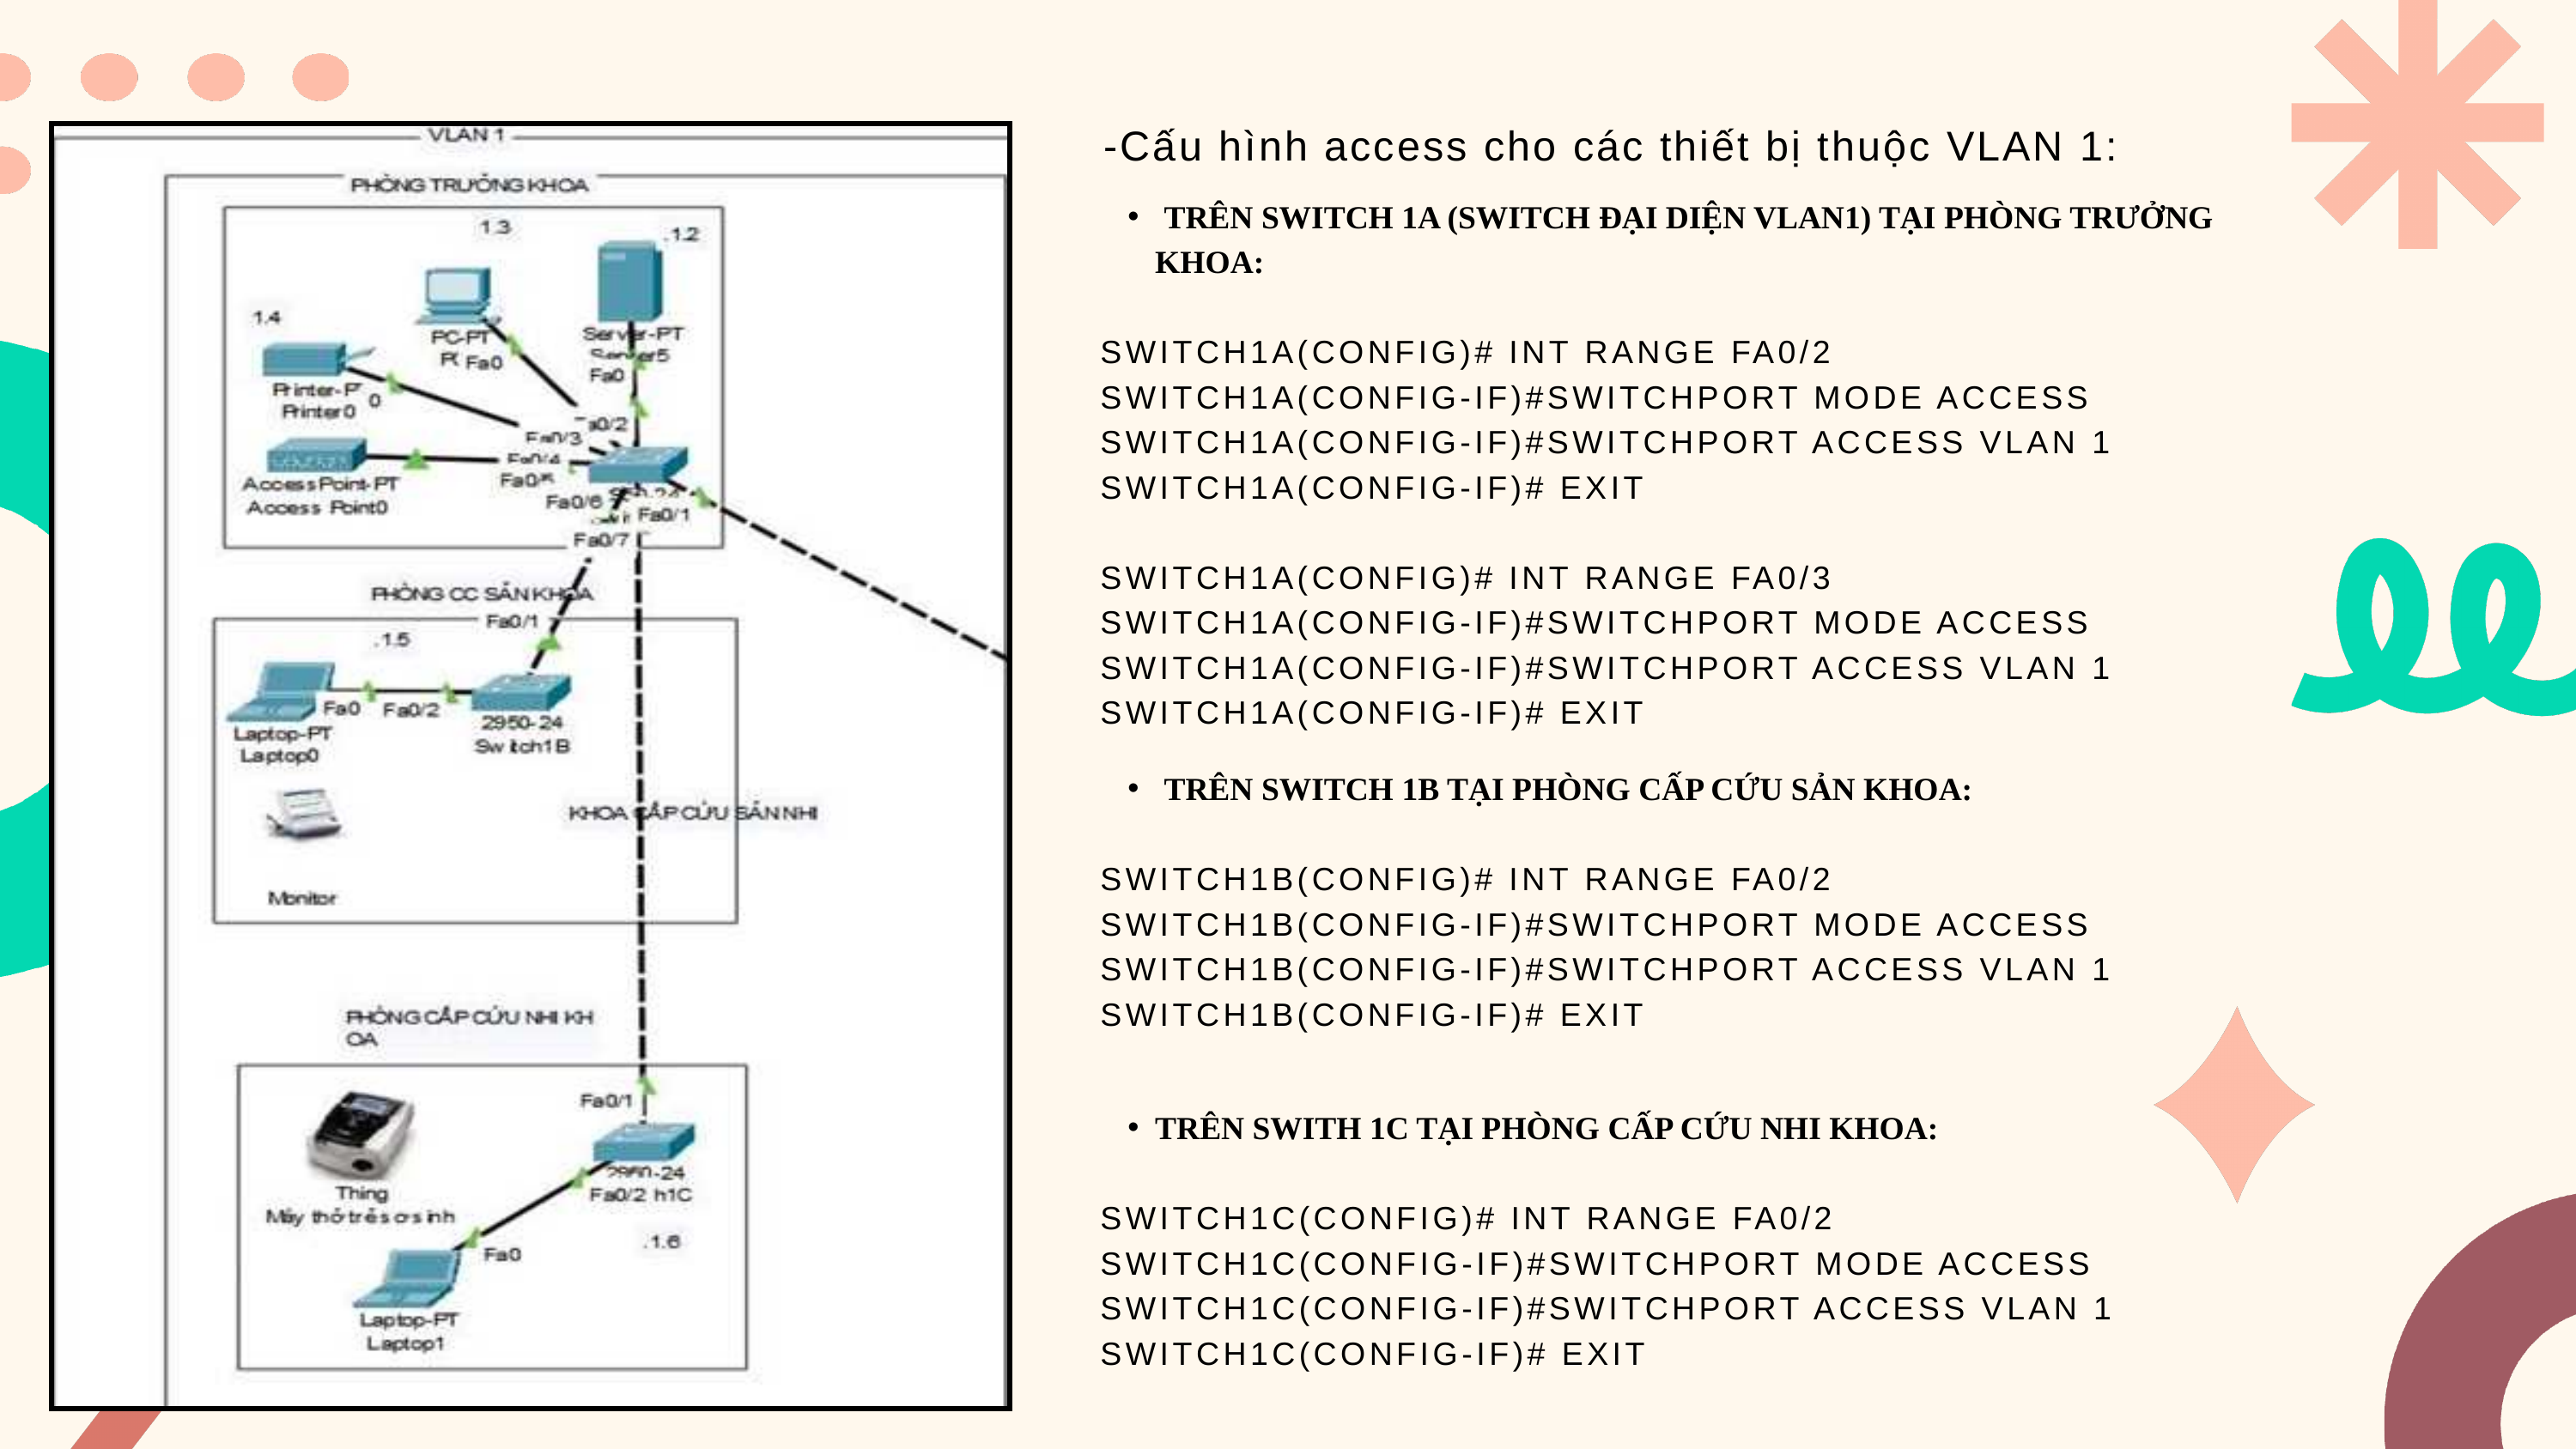

-Cấu hình access cho các thiết bị thuộc VLAN 1:

 TRÊN SWITCH 1A (SWITCH ĐẠI DIỆN VLAN1) TẠI PHÒNG TRƯỞNG KHOA:

SWITCH1A(CONFIG)# INT RANGE FA0/2
SWITCH1A(CONFIG-IF)#SWITCHPORT MODE ACCESS
SWITCH1A(CONFIG-IF)#SWITCHPORT ACCESS VLAN 1 SWITCH1A(CONFIG-IF)# EXIT

SWITCH1A(CONFIG)# INT RANGE FA0/3
SWITCH1A(CONFIG-IF)#SWITCHPORT MODE ACCESS
SWITCH1A(CONFIG-IF)#SWITCHPORT ACCESS VLAN 1 SWITCH1A(CONFIG-IF)# EXIT

 TRÊN SWITCH 1B TẠI PHÒNG CẤP CỨU SẢN KHOA:

SWITCH1B(CONFIG)# INT RANGE FA0/2
SWITCH1B(CONFIG-IF)#SWITCHPORT MODE ACCESS
SWITCH1B(CONFIG-IF)#SWITCHPORT ACCESS VLAN 1
SWITCH1B(CONFIG-IF)# EXIT

TRÊN SWITH 1C TẠI PHÒNG CẤP CỨU NHI KHOA:

SWITCH1C(CONFIG)# INT RANGE FA0/2
SWITCH1C(CONFIG-IF)#SWITCHPORT MODE ACCESS
SWITCH1C(CONFIG-IF)#SWITCHPORT ACCESS VLAN 1
SWITCH1C(CONFIG-IF)# EXIT